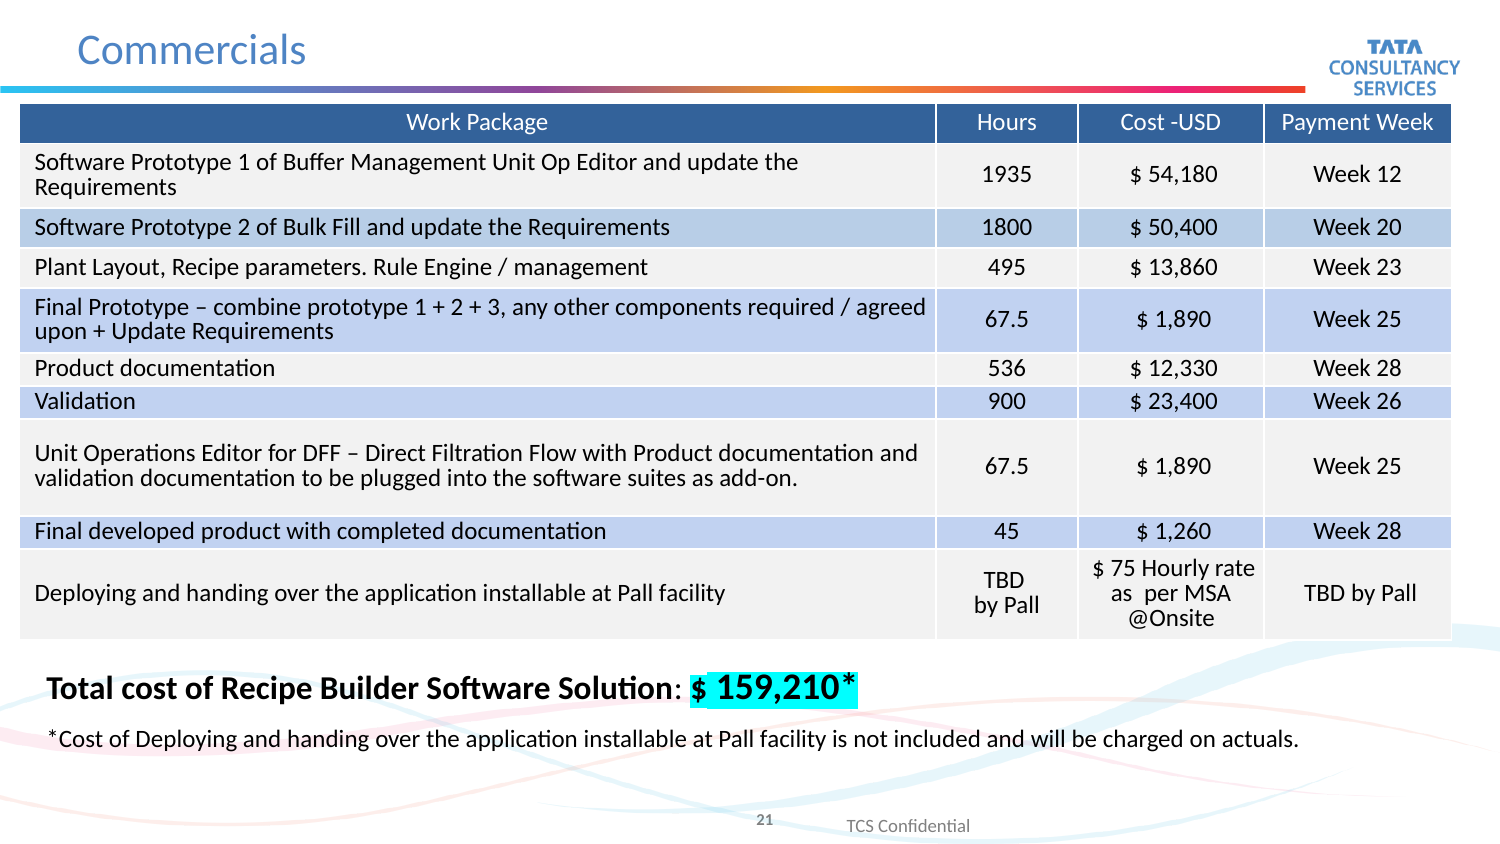

# Commercials
| Work Package | Hours | Cost -USD | Payment Week |
| --- | --- | --- | --- |
| Software Prototype 1 of Buffer Management Unit Op Editor and update the Requirements | 1935 | $ 54,180 | Week 12 |
| Software Prototype 2 of Bulk Fill and update the Requirements | 1800 | $ 50,400 | Week 20 |
| Plant Layout, Recipe parameters. Rule Engine / management | 495 | $ 13,860 | Week 23 |
| Final Prototype – combine prototype 1 + 2 + 3, any other components required / agreed upon + Update Requirements | 67.5 | $ 1,890 | Week 25 |
| Product documentation | 536 | $ 12,330 | Week 28 |
| Validation | 900 | $ 23,400 | Week 26 |
| Unit Operations Editor for DFF – Direct Filtration Flow with Product documentation and validation documentation to be plugged into the software suites as add-on. | 67.5 | $ 1,890 | Week 25 |
| Final developed product with completed documentation | 45 | $ 1,260 | Week 28 |
| Deploying and handing over the application installable at Pall facility | TBD by Pall | $ 75 Hourly rate as per MSA @Onsite | TBD by Pall |
Total cost of Recipe Builder Software Solution: $ 159,210*
*Cost of Deploying and handing over the application installable at Pall facility is not included and will be charged on actuals.